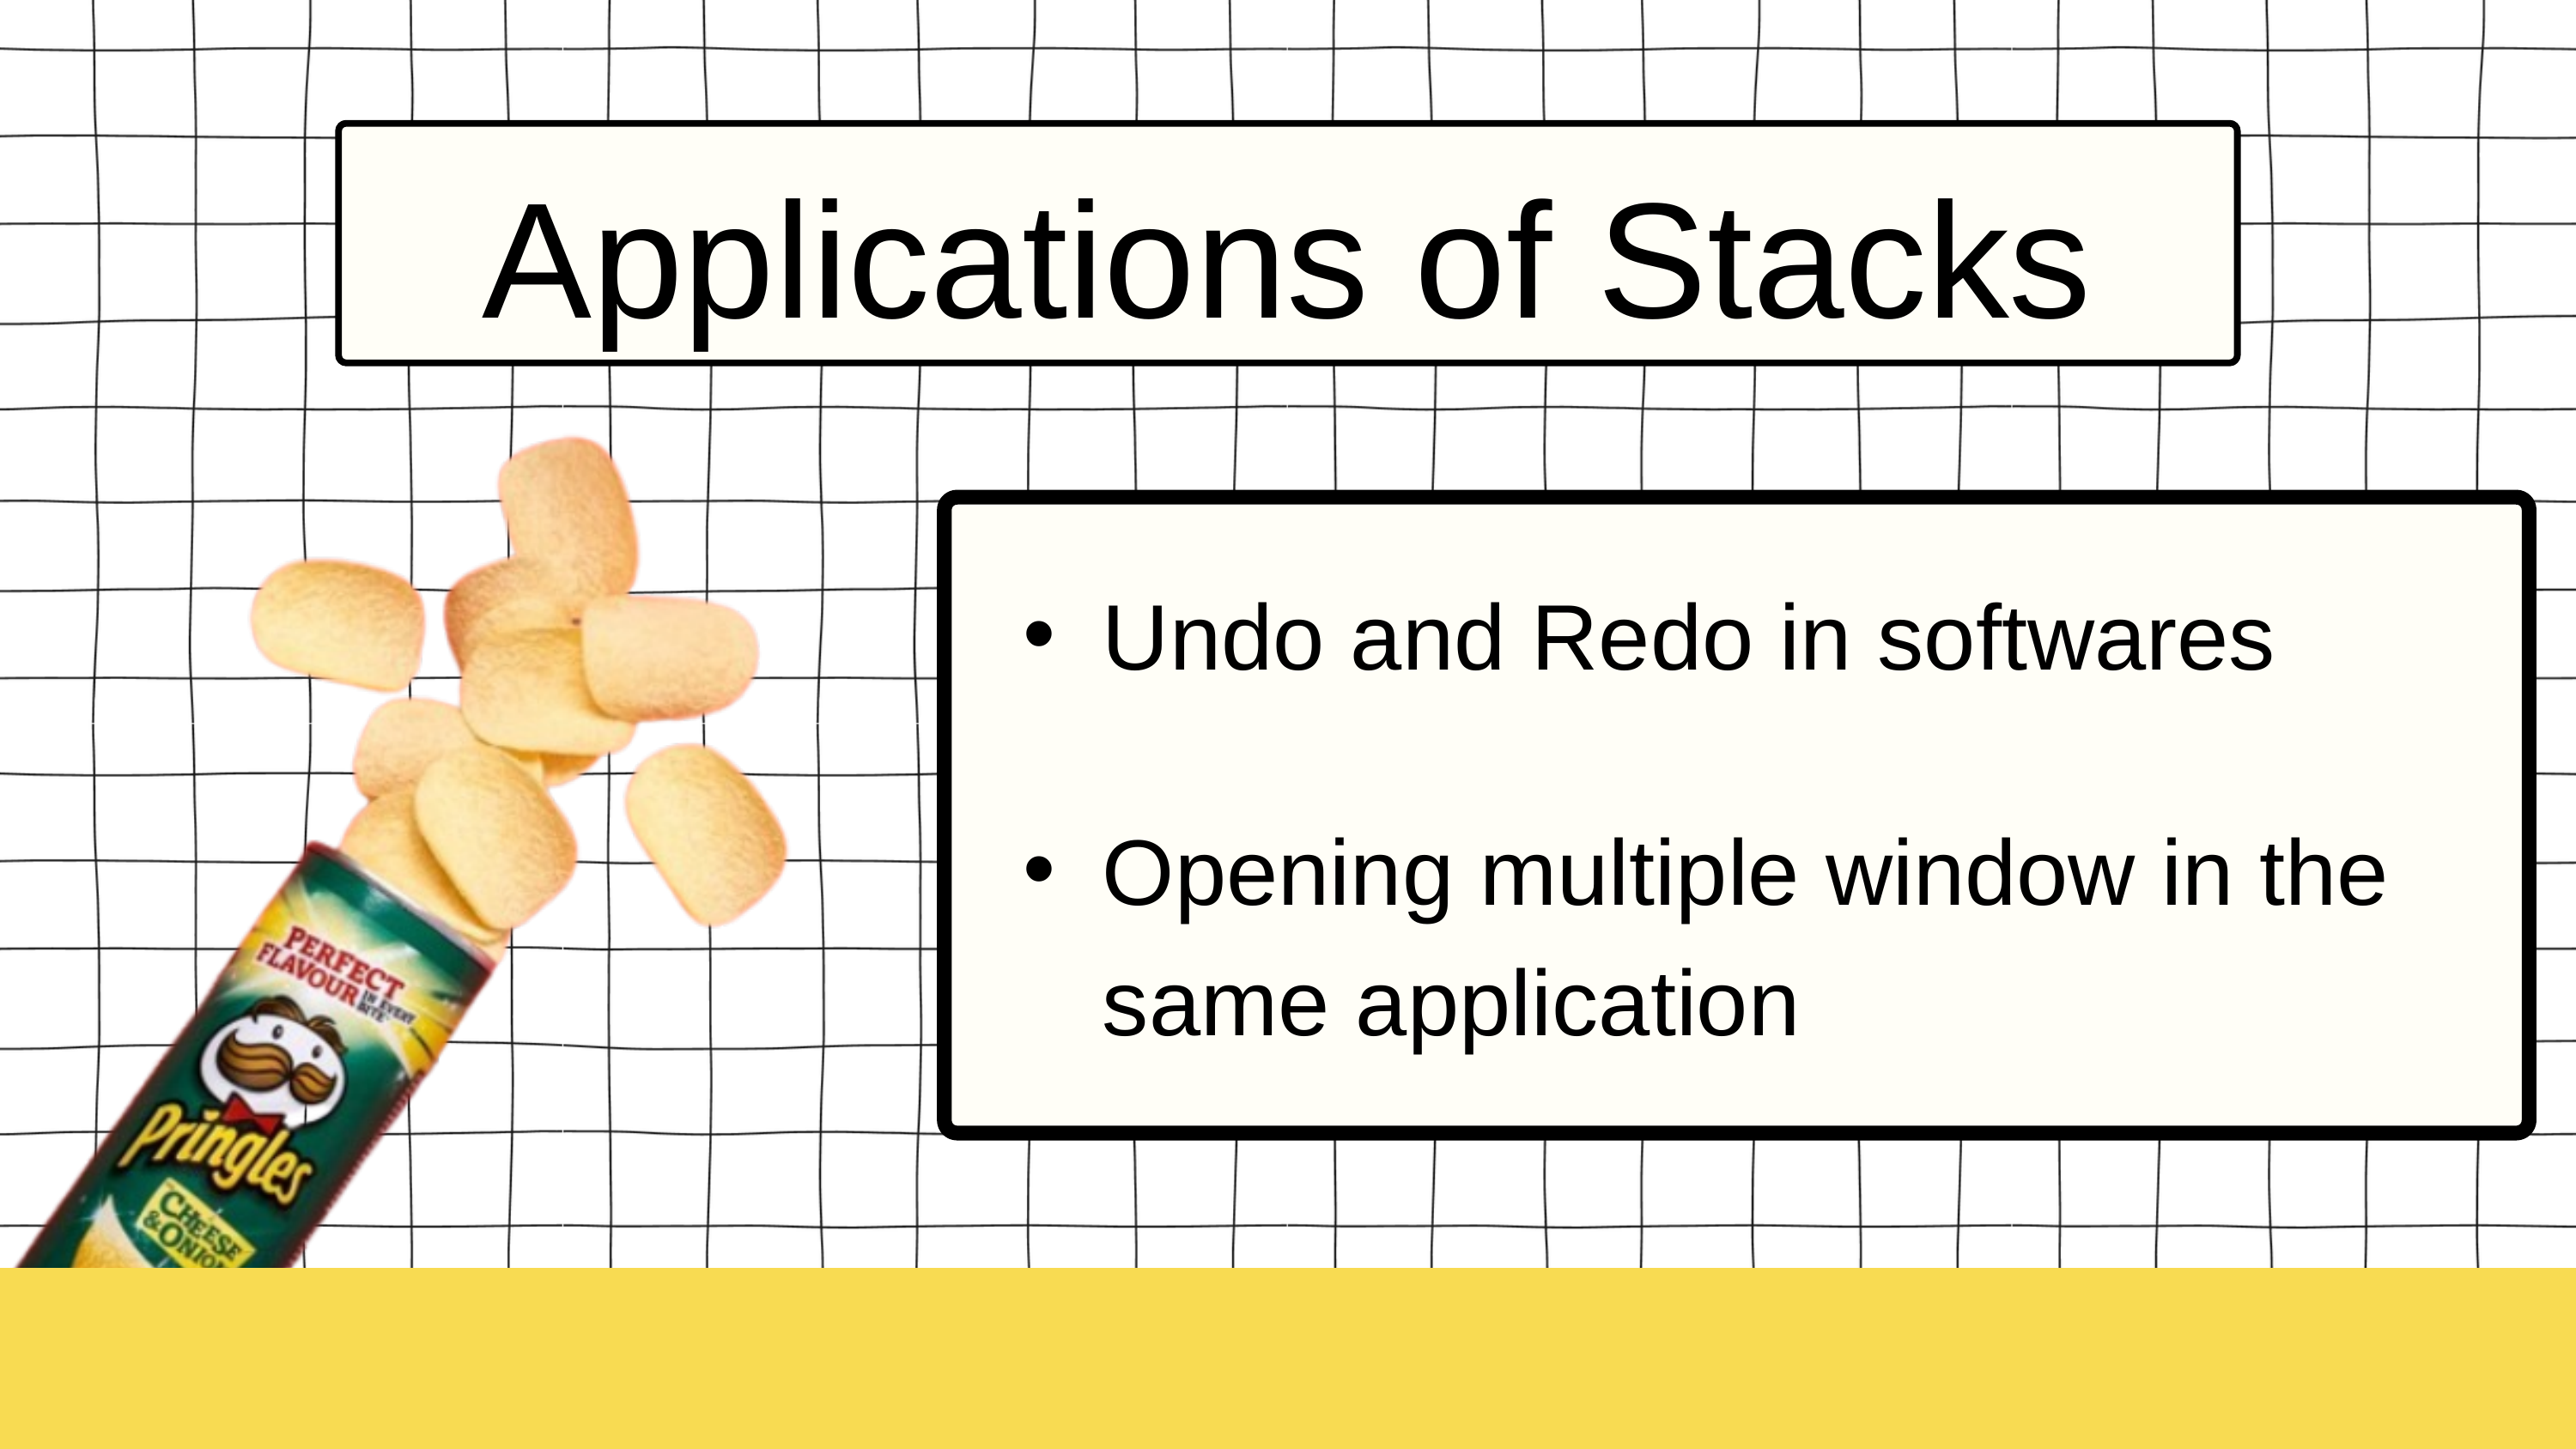

Applications of Stacks

Undo and Redo in softwares
Opening multiple window in the same application